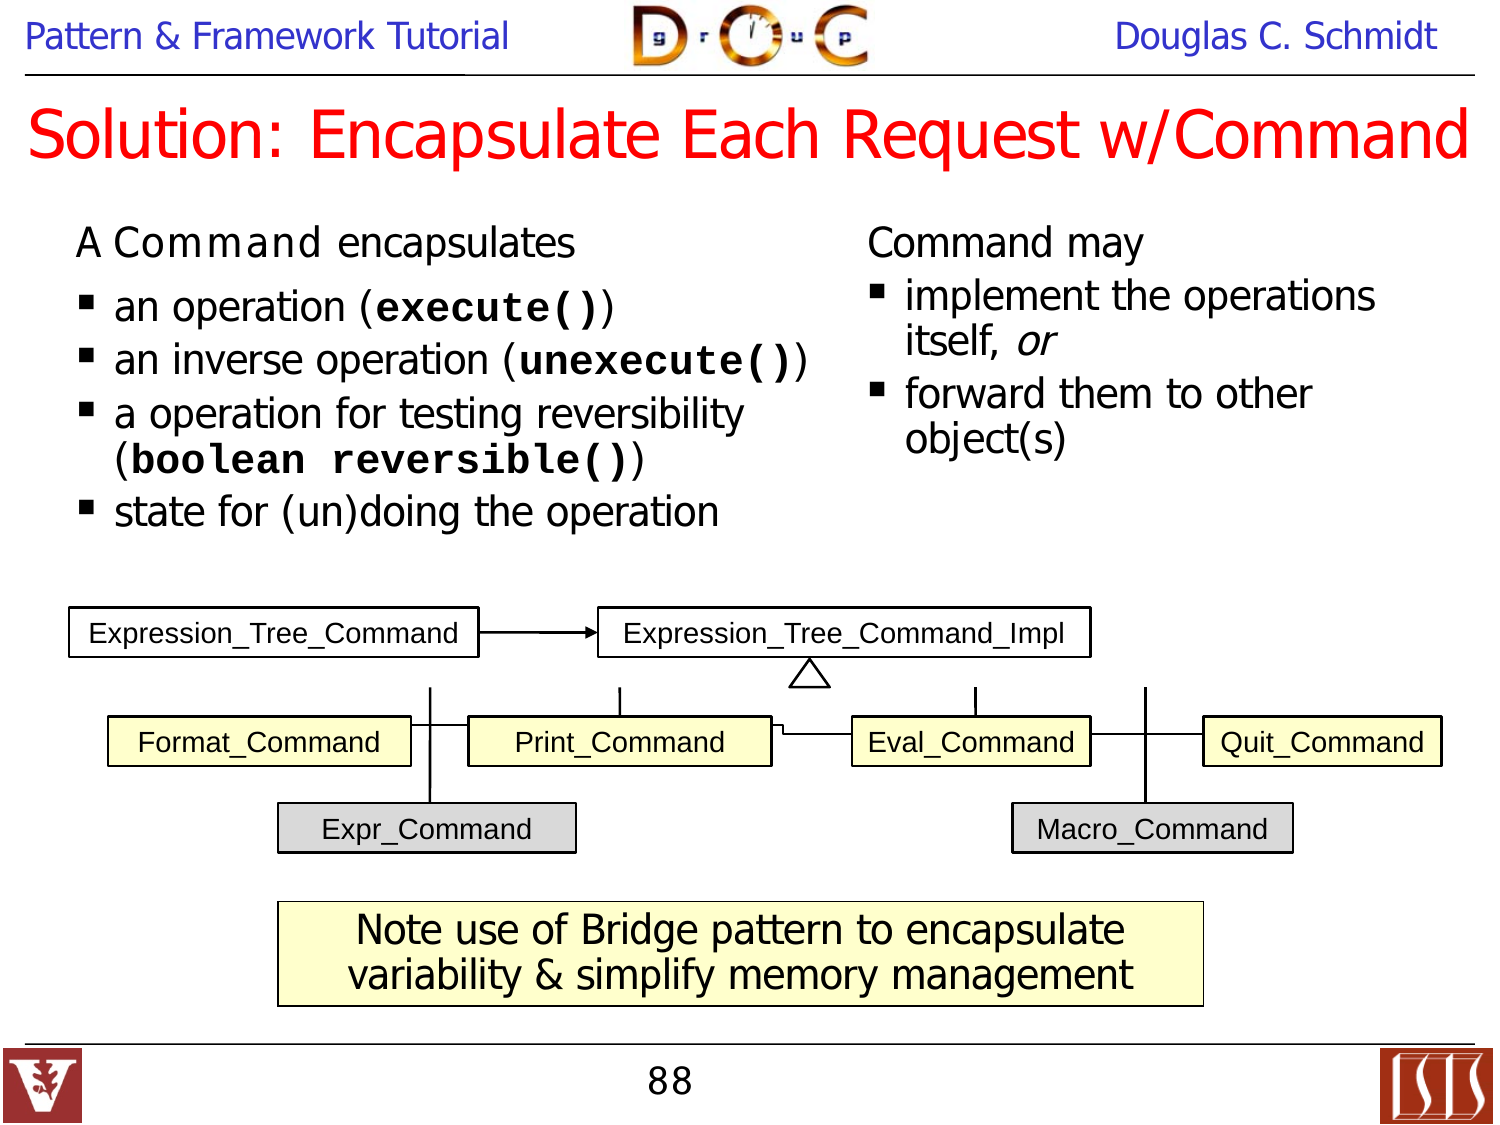

# Solution: Encapsulate Each Request w/Command
A Command encapsulates
Command may
implement the operations itself, or
forward them to other object(s)
an operation (execute())
an inverse operation (unexecute())
a operation for testing reversibility
(boolean reversible())
state for (un)doing the operation
Expression_Tree_Command
Expression_Tree_Command_Impl

Eval_Command
Quit_Command
Format_Command
Print_Command
Expr_Command
Macro_Command
Note use of Bridge pattern to encapsulate variability & simplify memory management